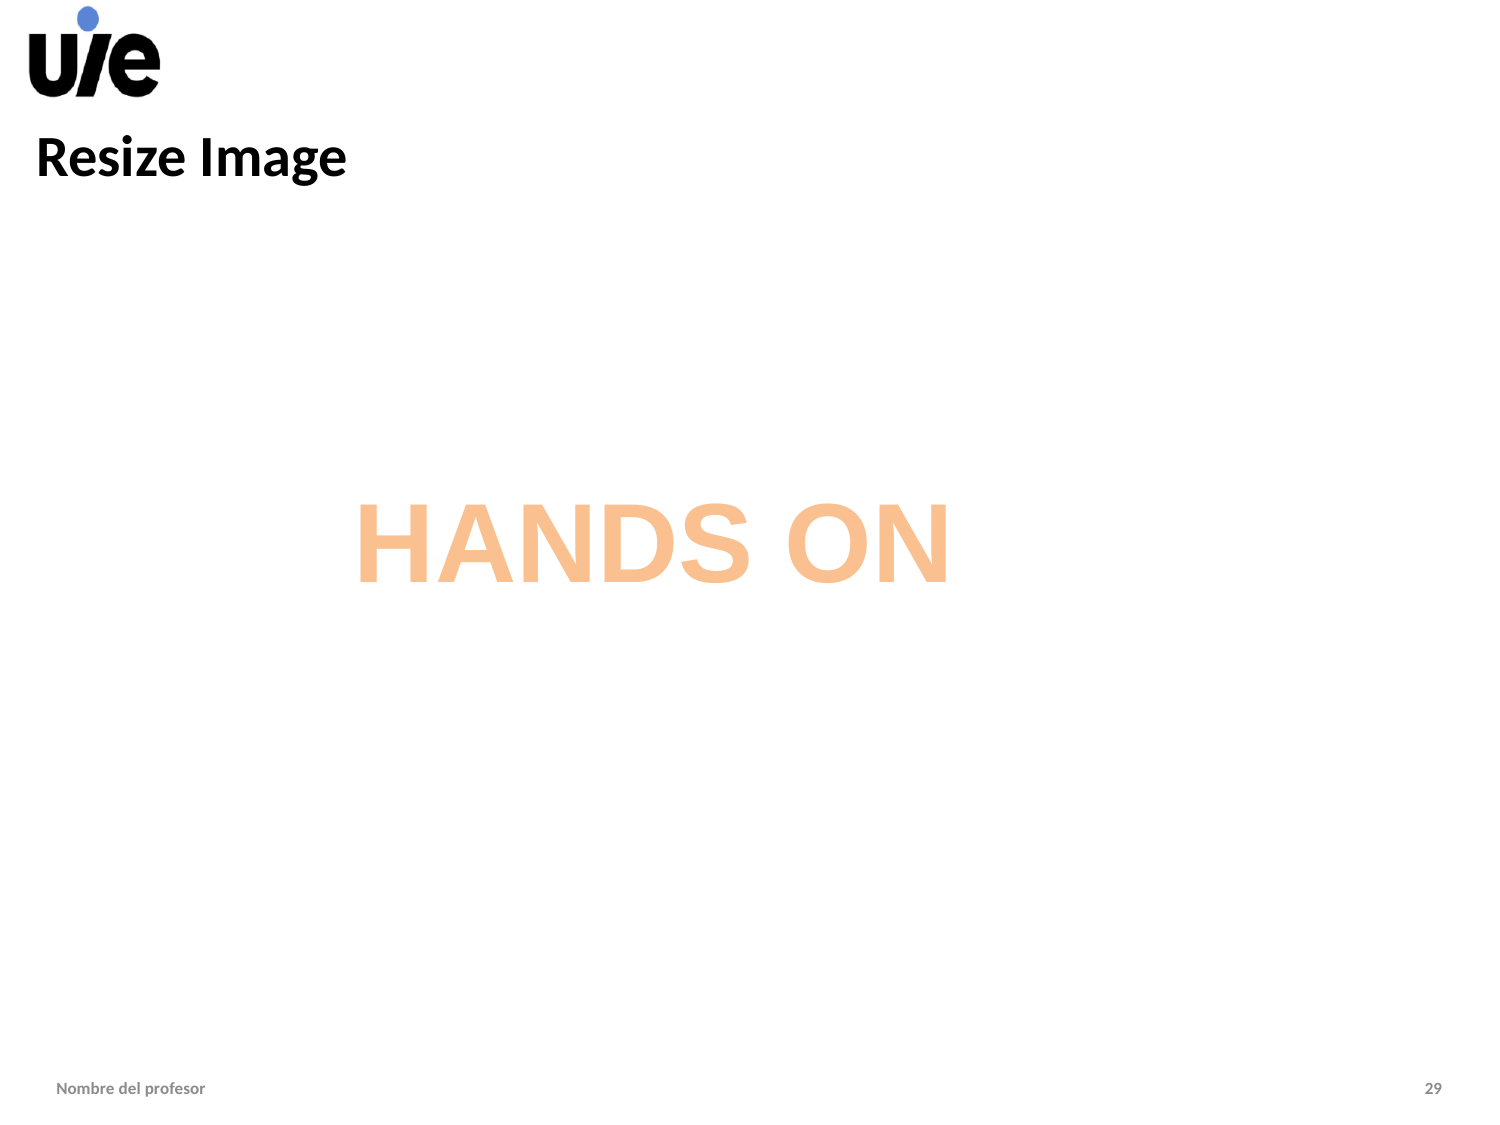

# Resize Image
HANDS ON
Nombre del profesor
29